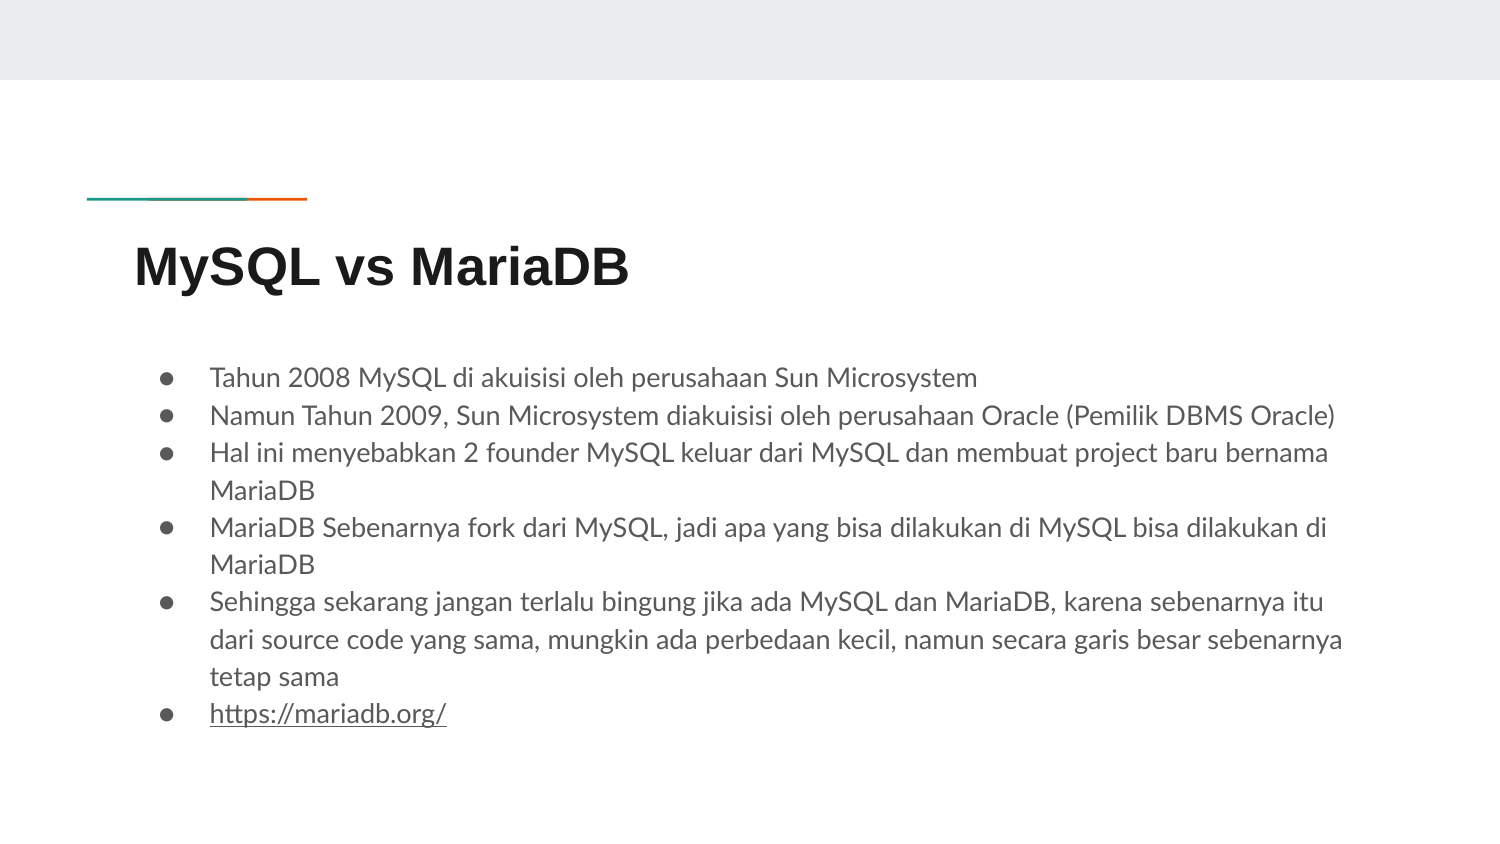

# MySQL vs MariaDB
Tahun 2008 MySQL di akuisisi oleh perusahaan Sun Microsystem
Namun Tahun 2009, Sun Microsystem diakuisisi oleh perusahaan Oracle (Pemilik DBMS Oracle)
Hal ini menyebabkan 2 founder MySQL keluar dari MySQL dan membuat project baru bernama MariaDB
MariaDB Sebenarnya fork dari MySQL, jadi apa yang bisa dilakukan di MySQL bisa dilakukan di MariaDB
Sehingga sekarang jangan terlalu bingung jika ada MySQL dan MariaDB, karena sebenarnya itu dari source code yang sama, mungkin ada perbedaan kecil, namun secara garis besar sebenarnya tetap sama
https://mariadb.org/